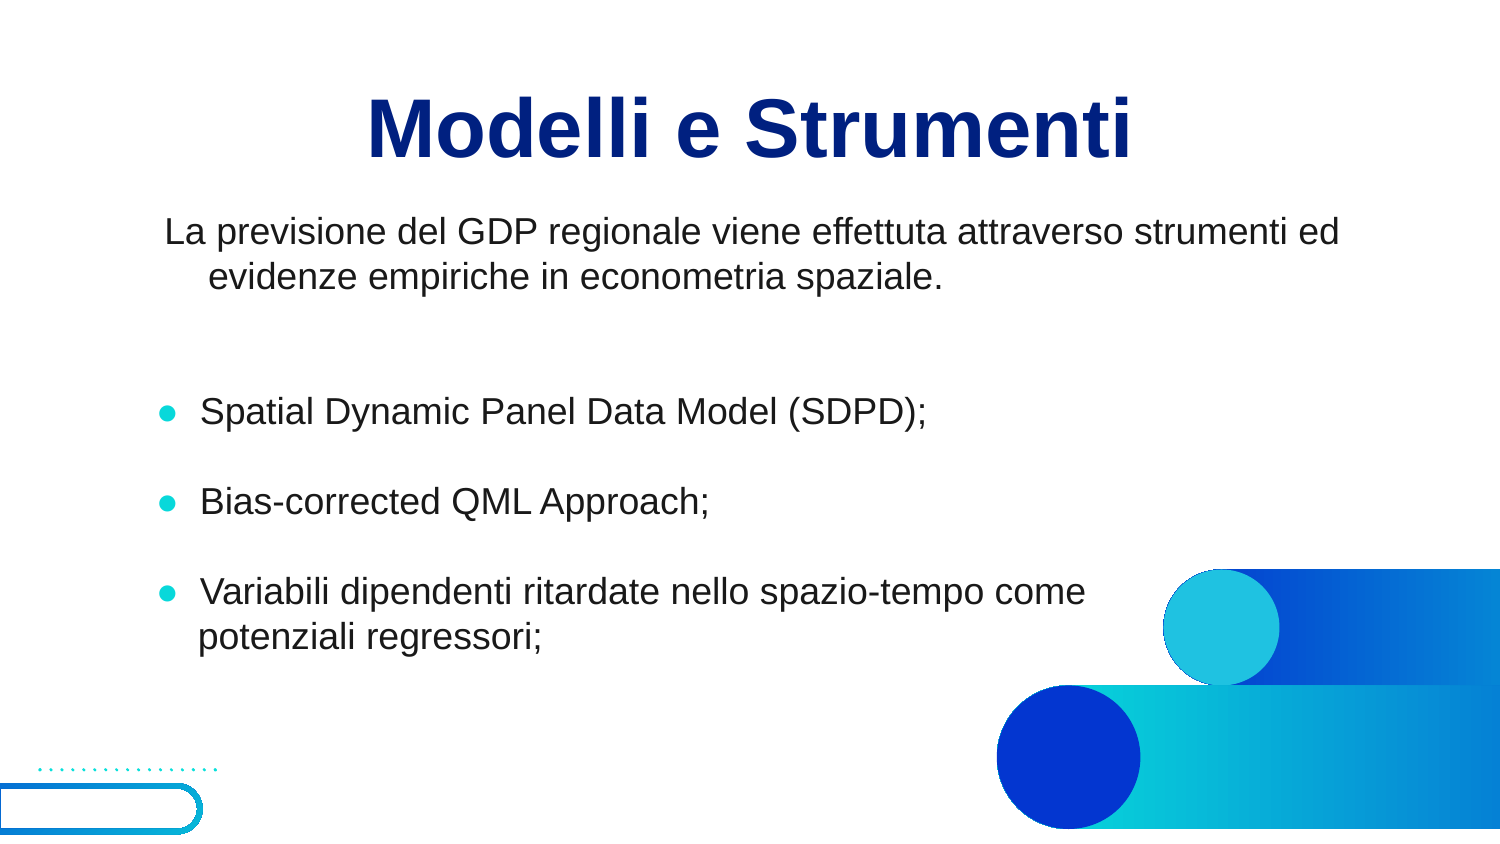

# Modelli e Strumenti
 La previsione del GDP regionale viene effettuta attraverso strumenti ed evidenze empiriche in econometria spaziale.

●  Spatial Dynamic Panel Data Model (SDPD);

●  Bias-corrected QML Approach;

●  Variabili dipendenti ritardate nello spazio-tempo come
    potenziali regressori;